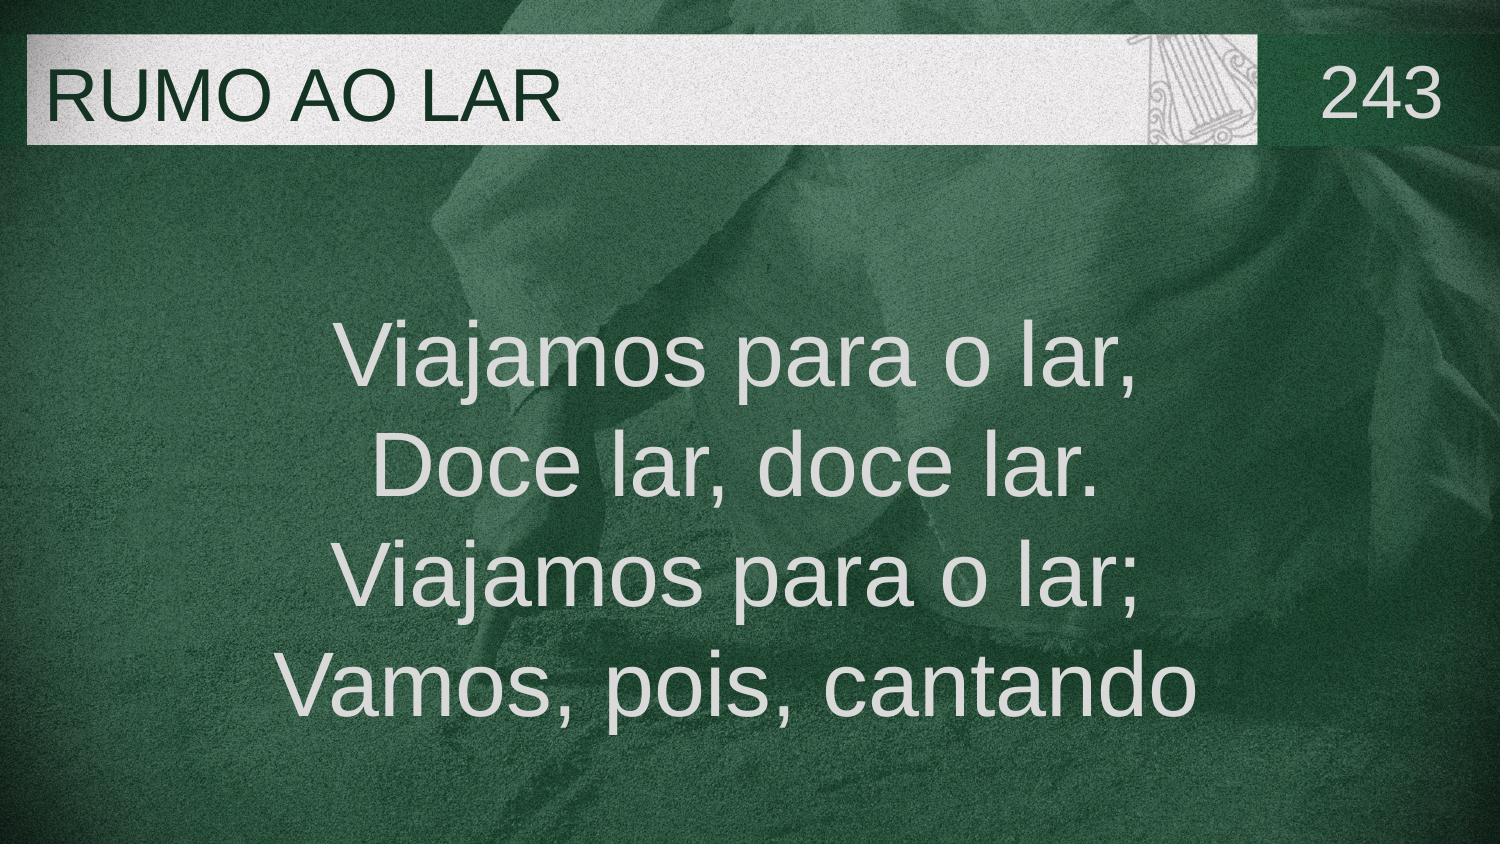

# RUMO AO LAR
243
Viajamos para o lar,
Doce lar, doce lar.
Viajamos para o lar;
Vamos, pois, cantando